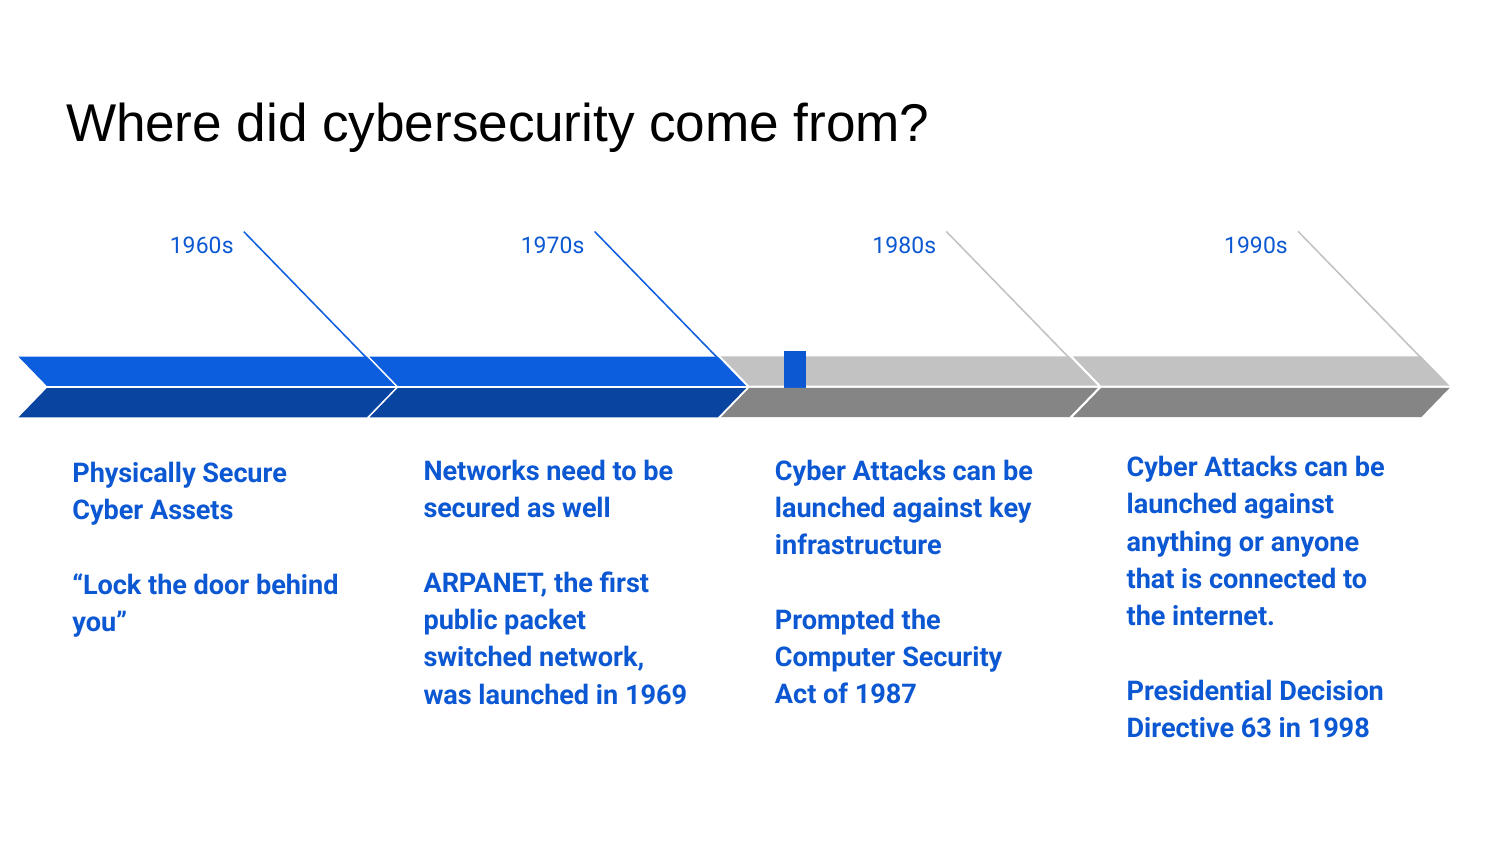

# Where did cybersecurity come from?
1990s

Cyber Attacks can be launched against anything or anyone that is connected to the internet.

Presidential Decision Directive 63 in 1998
1980s

Cyber Attacks can be launched against key infrastructure

Prompted the Computer Security Act of 1987
1960s

Physically Secure Cyber Assets

“Lock the door behind you”
1970s

Networks need to be secured as well

ARPANET, the first public packet switched network, was launched in 1969